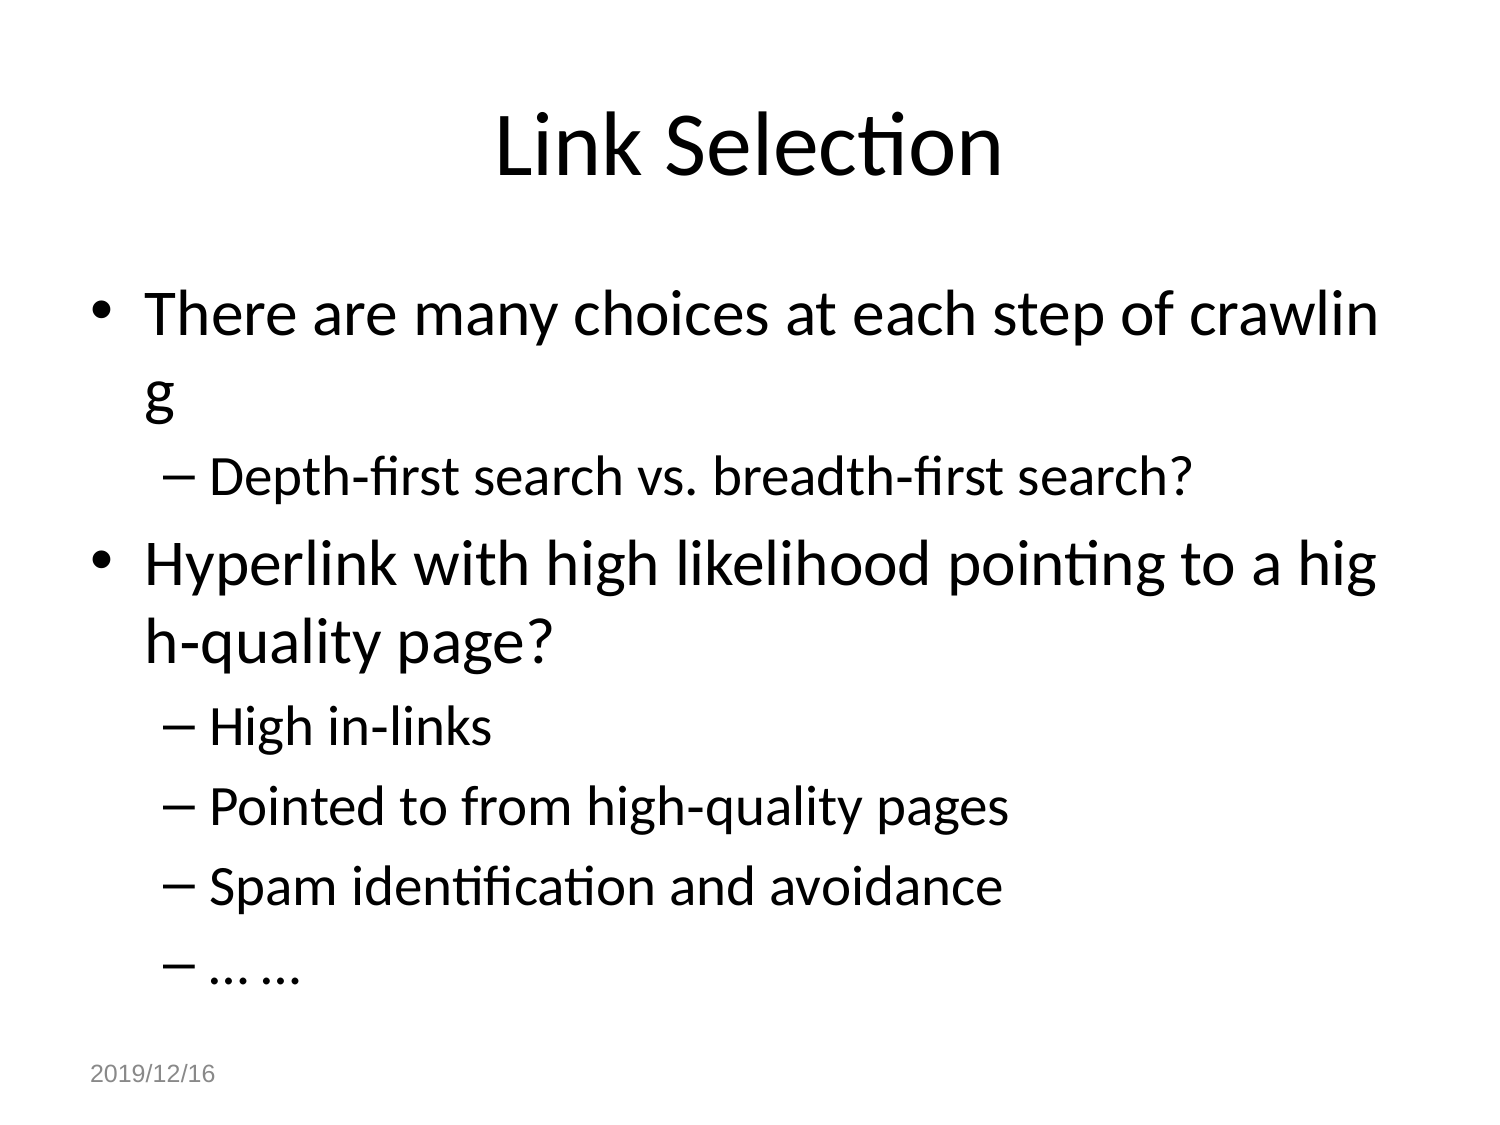

# Link Selection
There are many choices at each step of crawling
Depth‐first search vs. breadth‐first search?
Hyperlink with high likelihood pointing to a high‐quality page?
High in‐links
Pointed to from high‐quality pages
Spam identification and avoidance
… …

2019/12/16